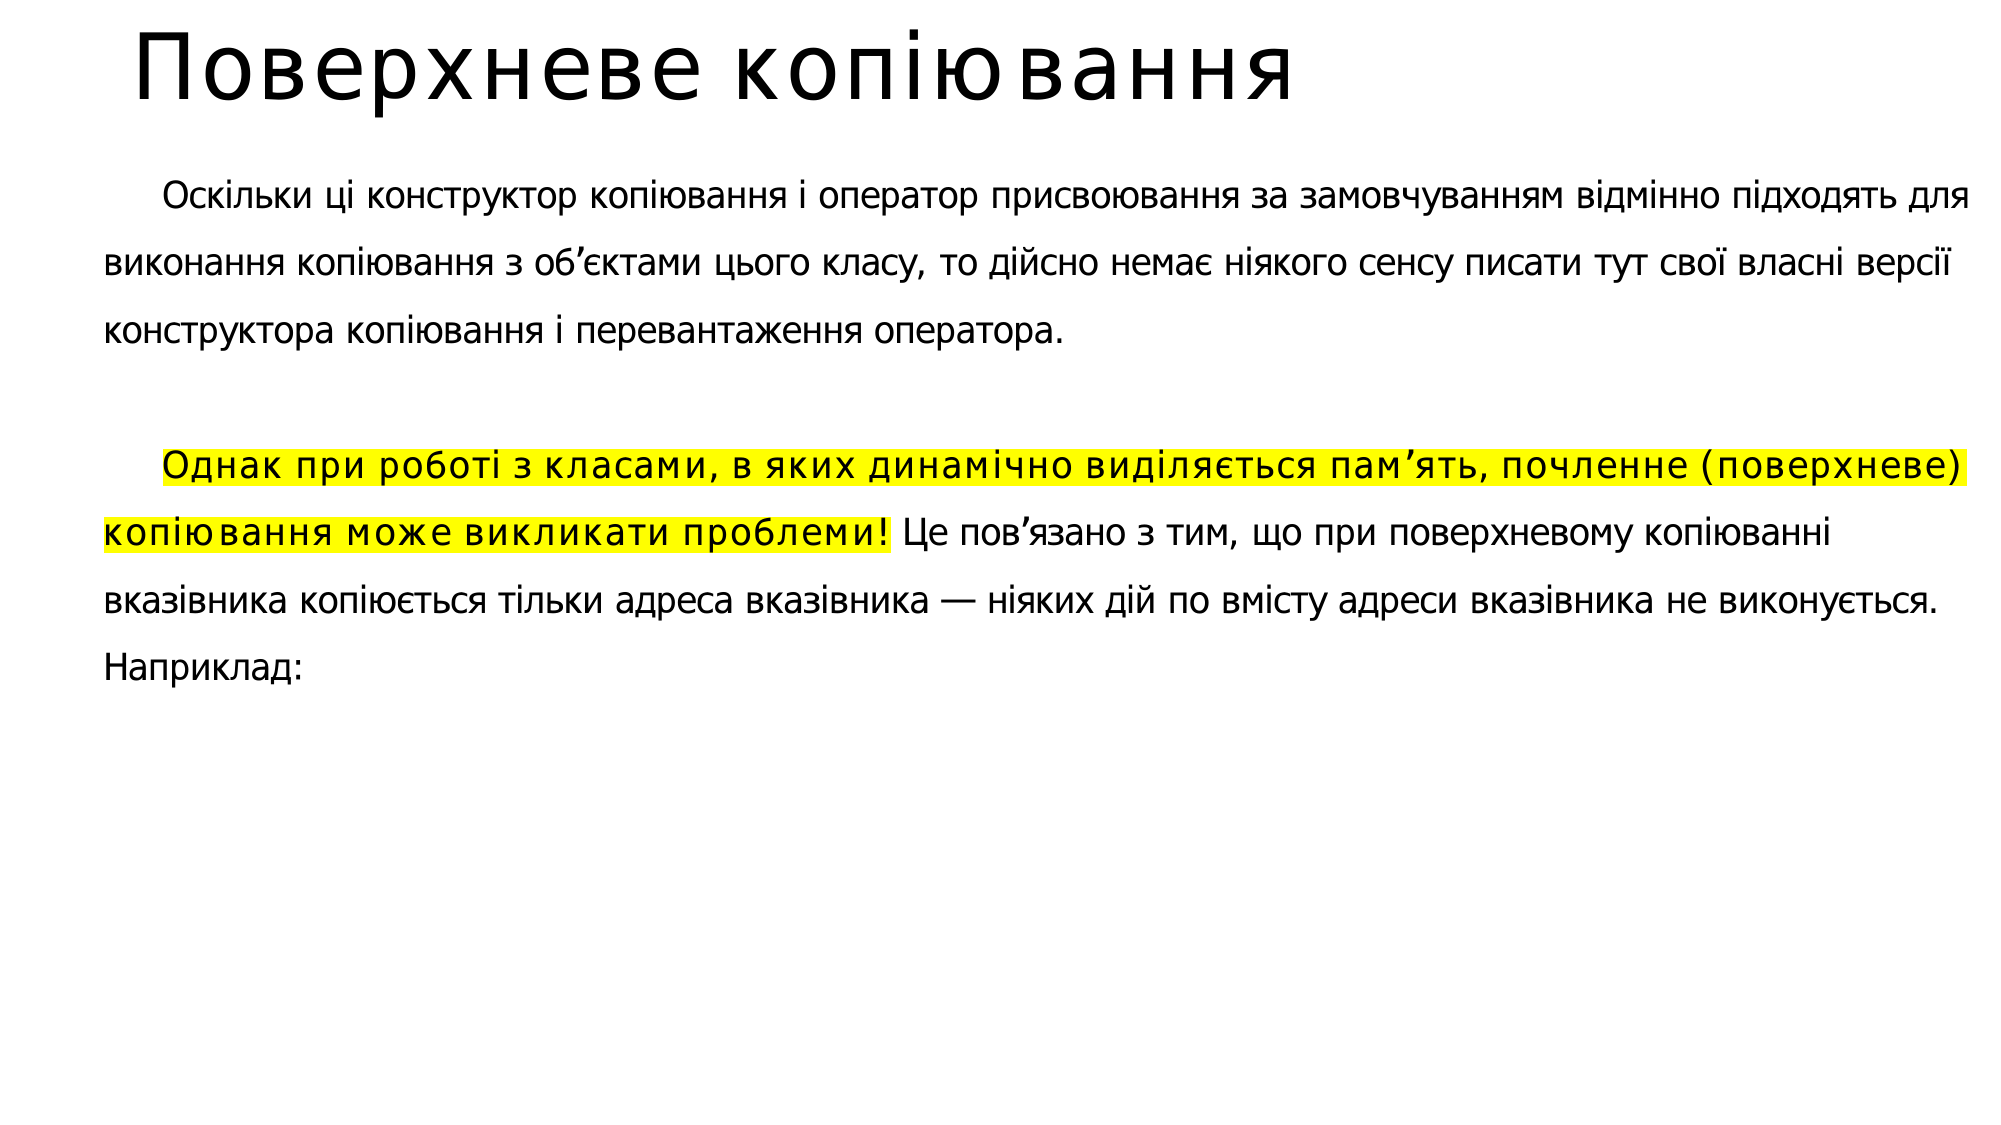

# Поверхневе копіювання
Оскільки ці конструктор копіювання і оператор присвоювання за замовчуванням відмінно підходять для виконання копіювання з об’єктами цього класу, то дійсно немає ніякого сенсу писати тут свої власні версії конструктора копіювання і перевантаження оператора.

Однак при роботі з класами, в яких динамічно виділяється пам’ять, почленне (поверхневе) копіювання може викликати проблеми! Це пов’язано з тим, що при поверхневому копіюванні вказівника копіюється тільки адреса вказівника — ніяких дій по вмісту адреси вказівника не виконується. Наприклад: